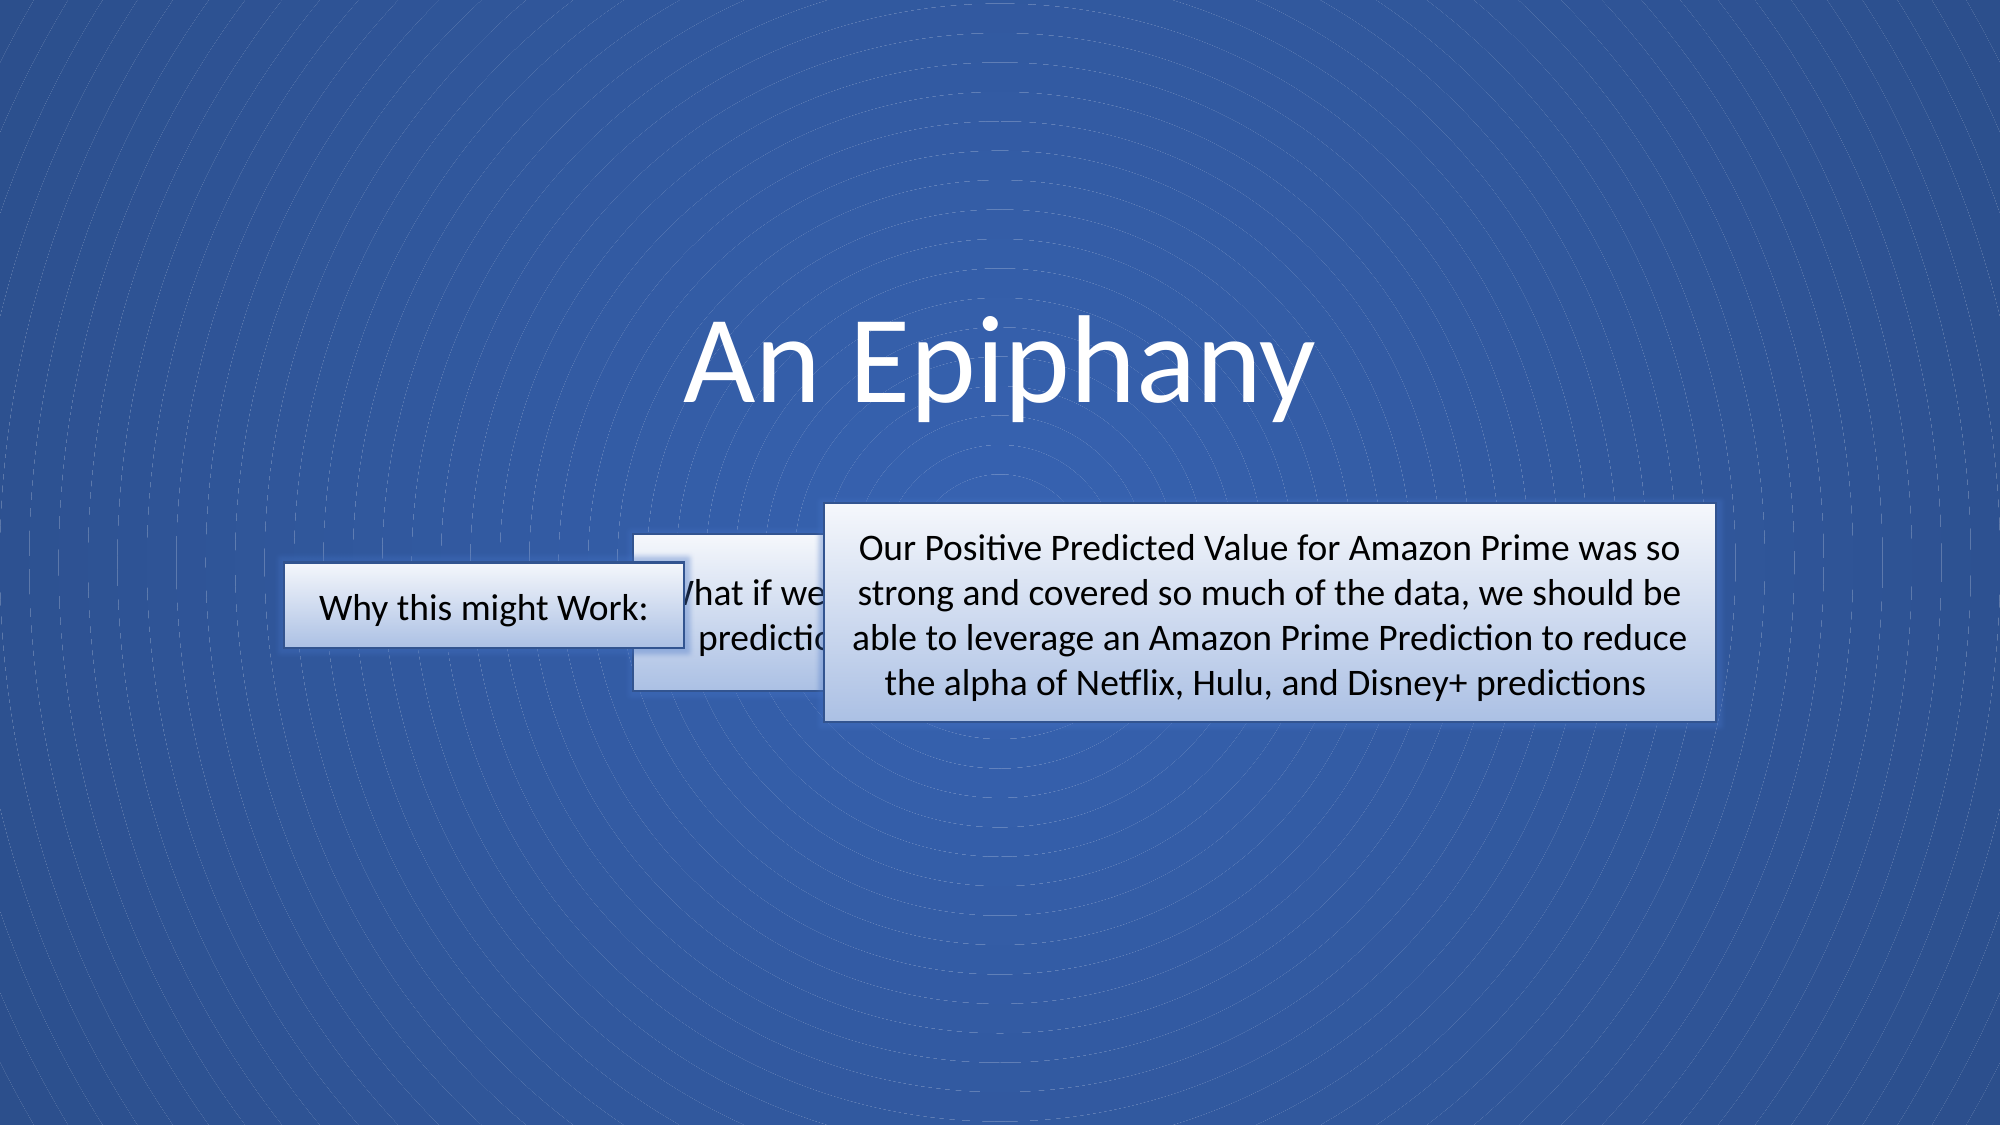

An Epiphany
Our Positive Predicted Value for Amazon Prime was so strong and covered so much of the data, we should be able to leverage an Amazon Prime Prediction to reduce the alpha of Netflix, Hulu, and Disney+ predictions
What if we used a waterfall approach and built predictions based on previous predictions
Why this might Work: